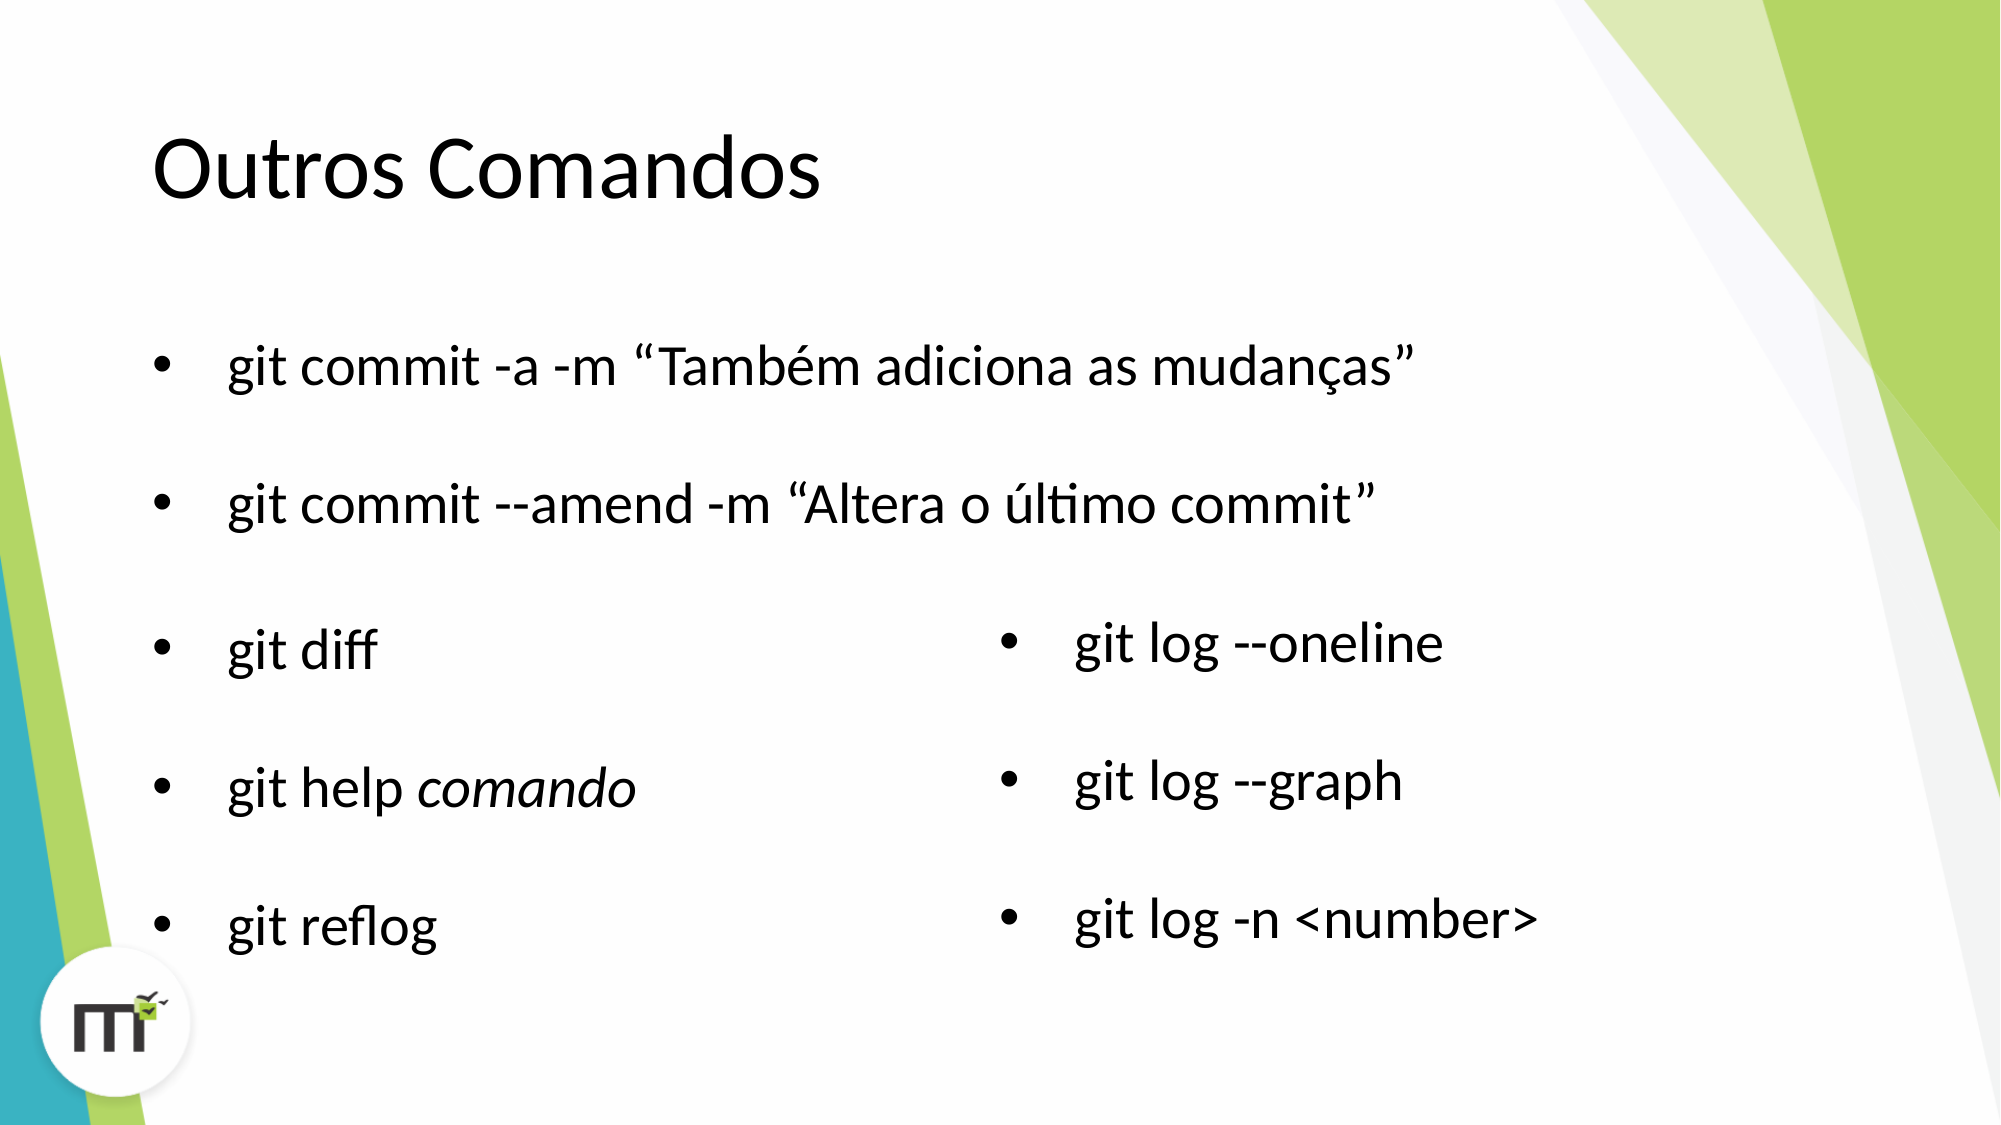

# Outros Comandos
git commit -a -m “Também adiciona as mudanças”

git commit --amend -m “Altera o último commit”

git diff

git help comando

git reflog

git log --oneline

git log --graph

git log -n <number>